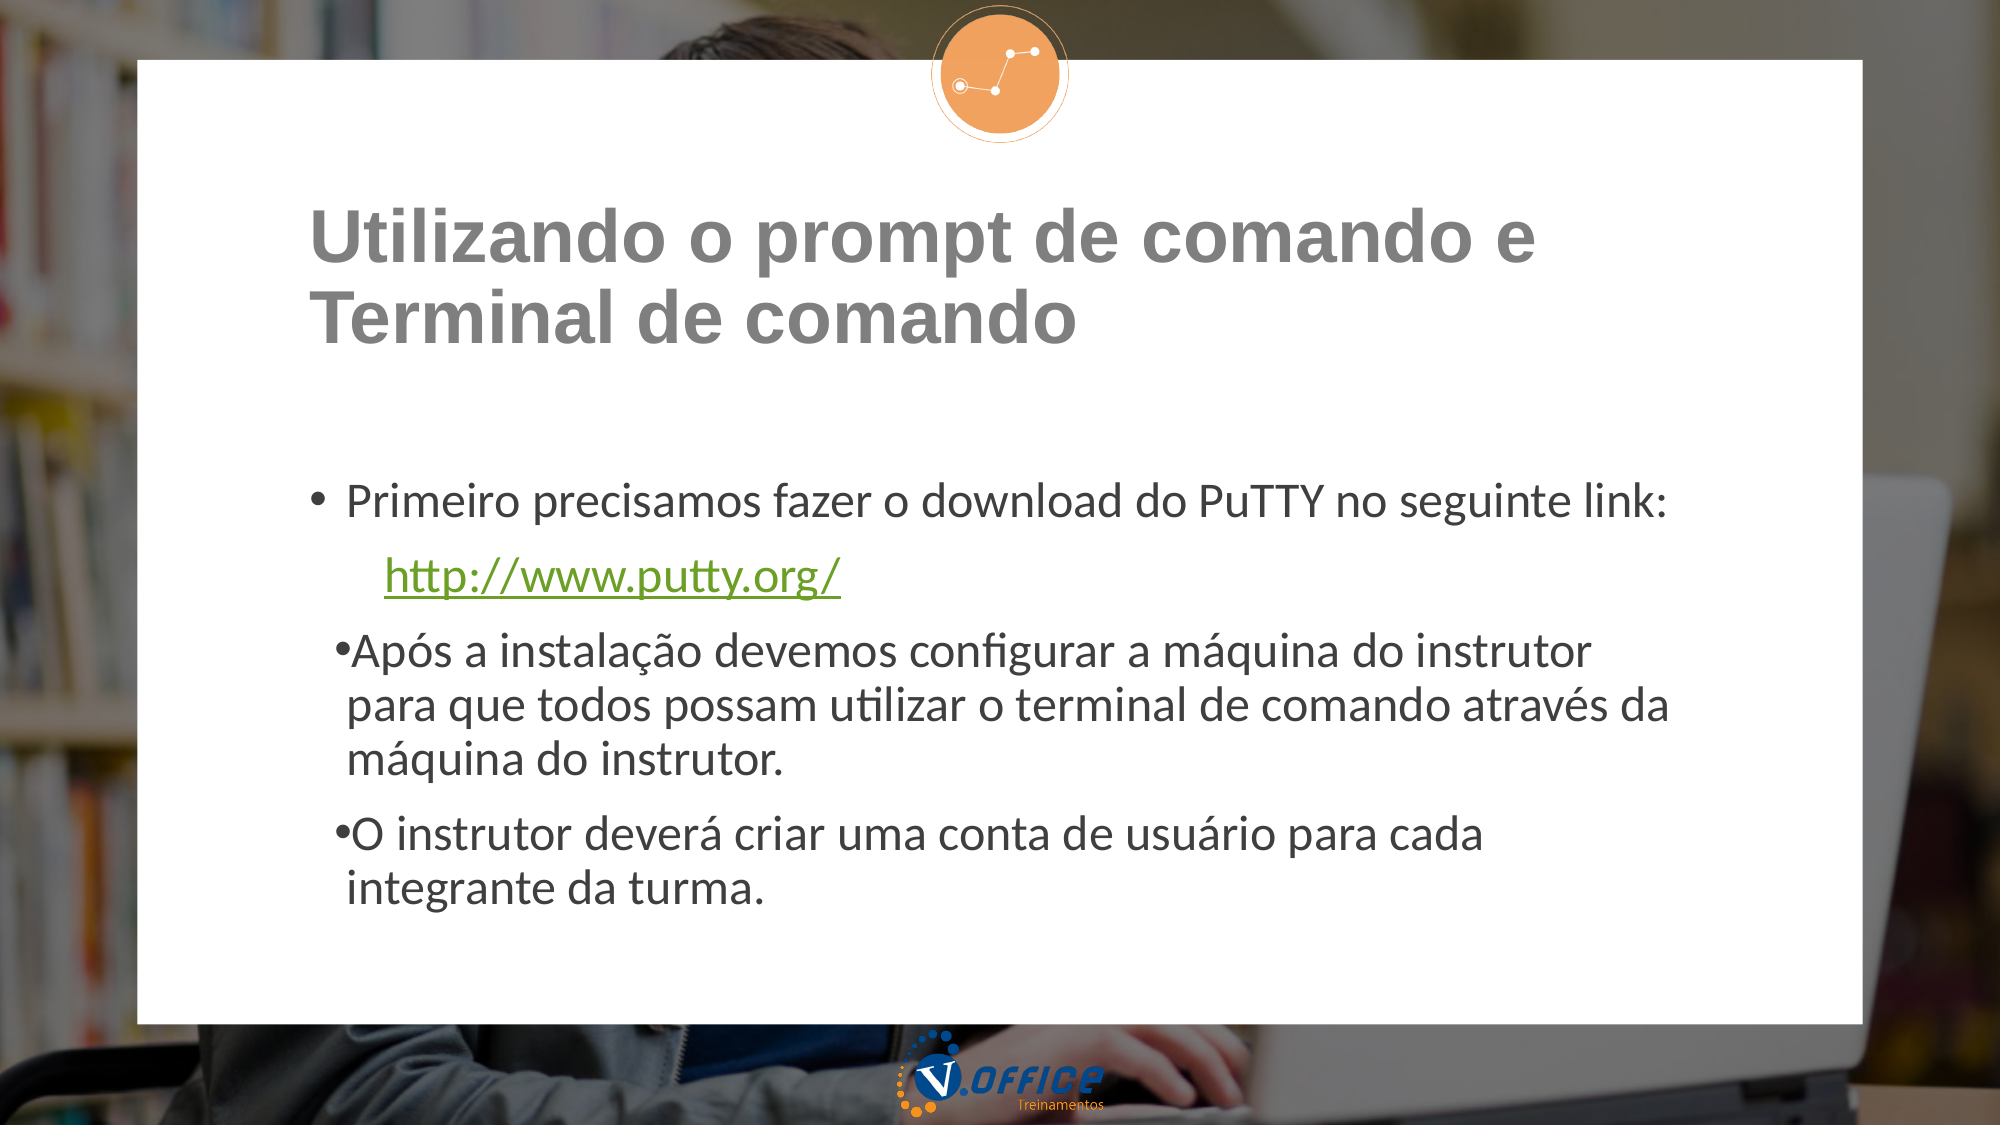

# Utilizando o prompt de comando e Terminal de comando

Primeiro precisamos fazer o download do PuTTY no seguinte link:
http://www.putty.org/
Após a instalação devemos configurar a máquina do instrutor para que todos possam utilizar o terminal de comando através da máquina do instrutor.
O instrutor deverá criar uma conta de usuário para cada integrante da turma.